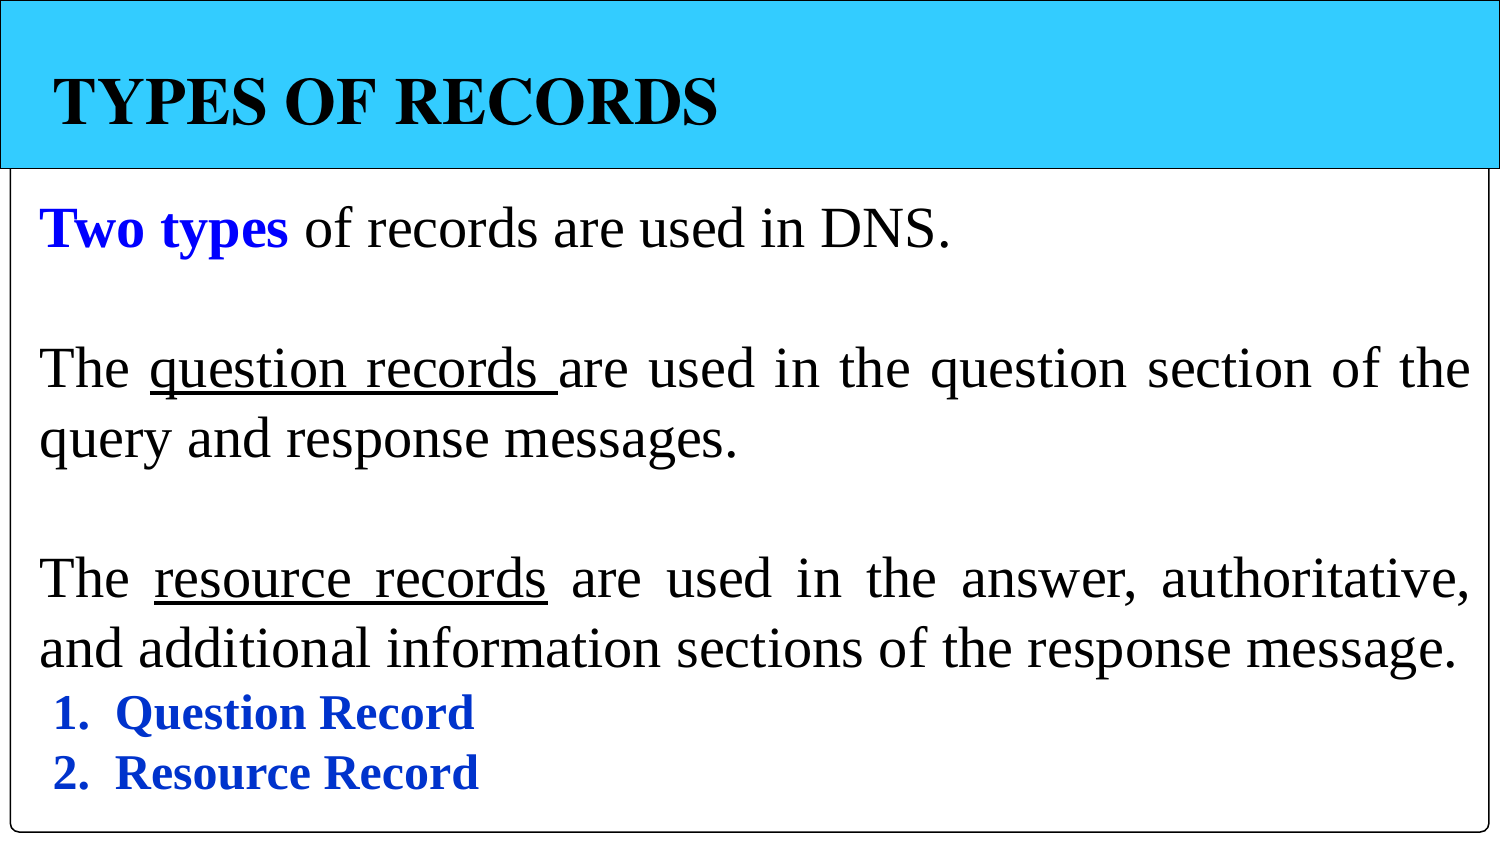

TYPES OF RECORDS
Two types of records are used in DNS.

The question records are used in the question section of the query and response messages.

The resource records are used in the answer, authoritative, and additional information sections of the response message.
Question Record
Resource Record
25.166